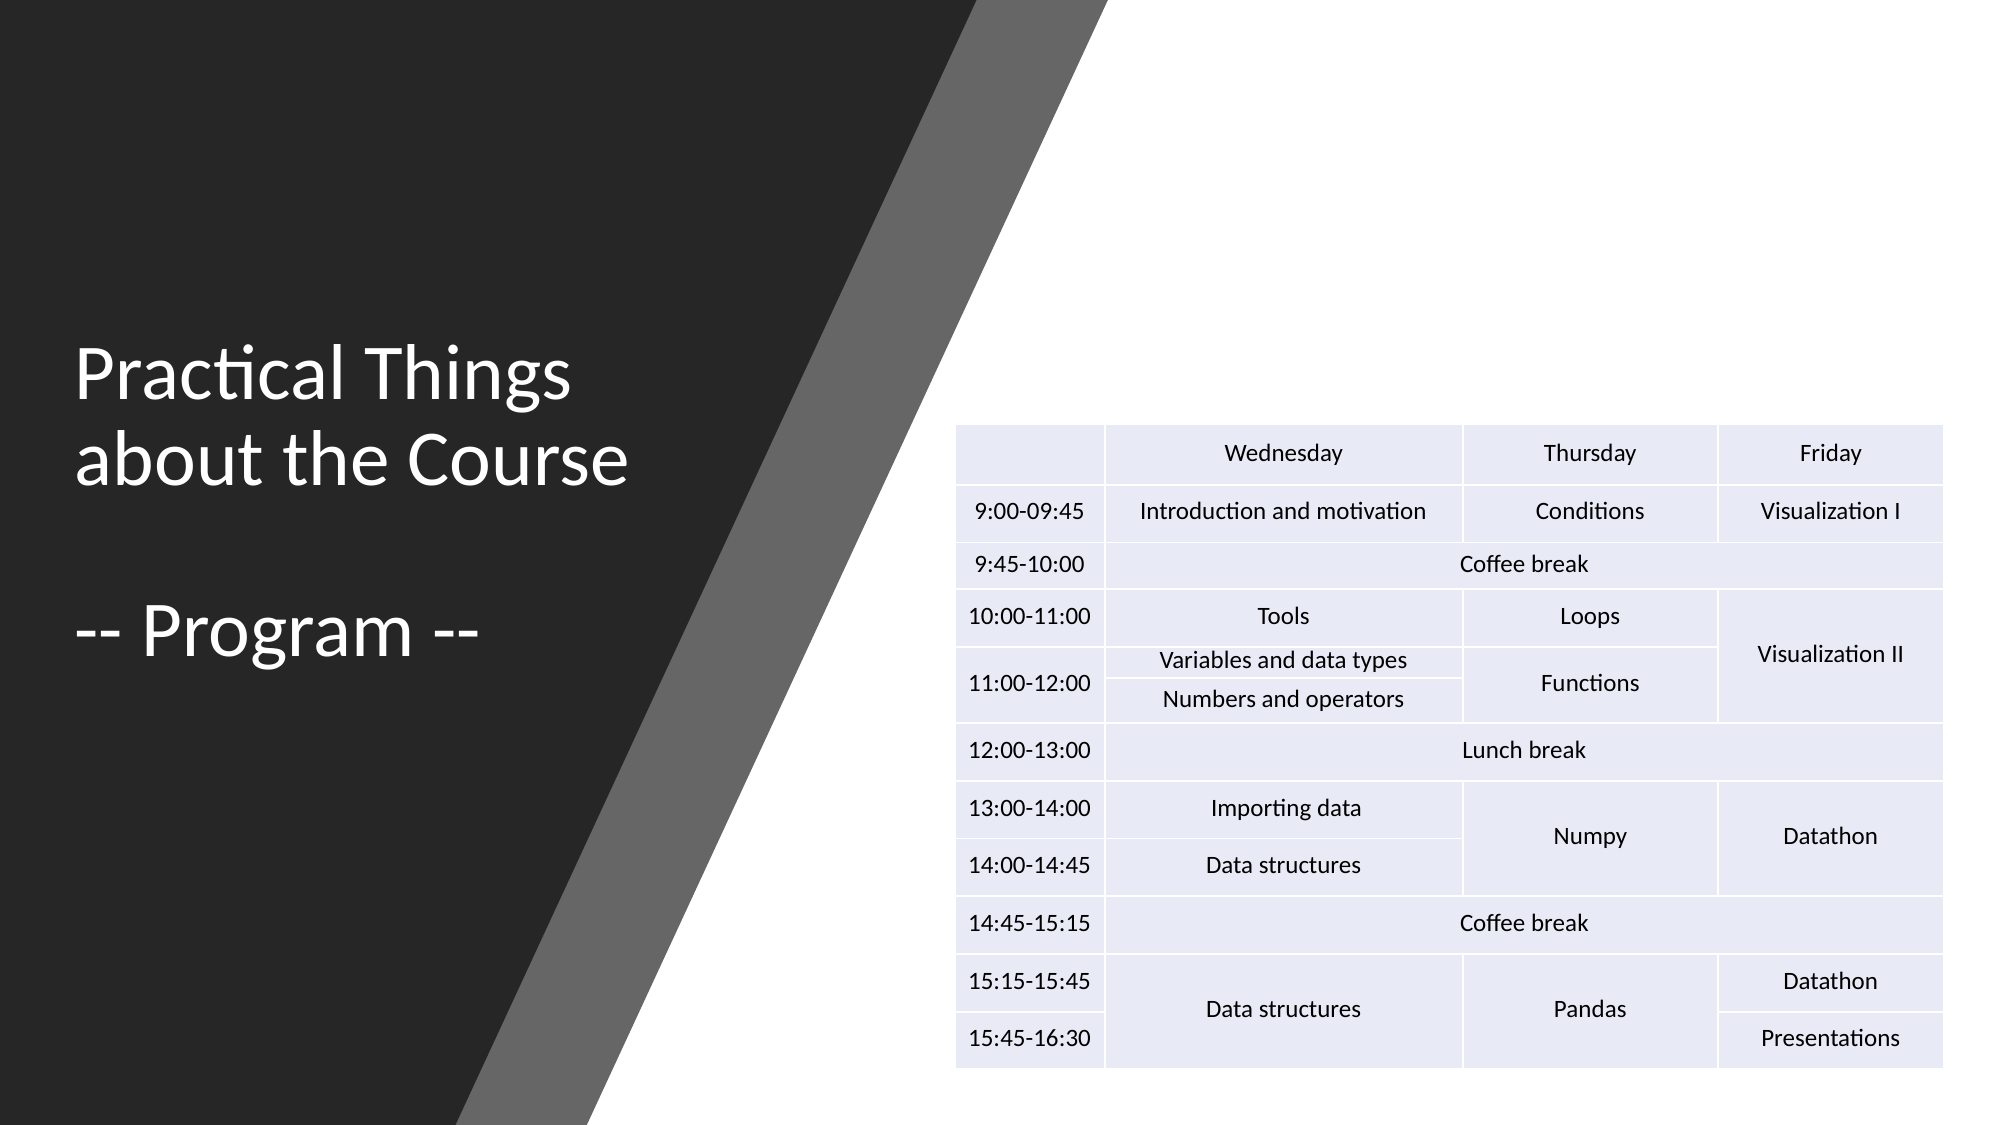

# Practical Things about the Course -- Program --
|  | Wednesday | Thursday | Friday |
| --- | --- | --- | --- |
| 9:00-09:45 | Introduction and motivation | Conditions | Visualization I |
| 9:45-10:00 | Coffee break |  |  |
| 10:00-11:00 | Tools | Loops | Visualization II |
| 11:00-12:00 | Variables and data types | Functions |  |
|  | Numbers and operators |  |  |
| 12:00-13:00 | Lunch break |  |  |
| 13:00-14:00 | Importing data | Numpy | Datathon |
| 14:00-14:45 | Data structures |  |  |
| 14:45-15:15 | Coffee break |  |  |
| 15:15-15:45 | Data structures | Pandas | Datathon |
| 15:45-16:30 |  |  | Presentations |